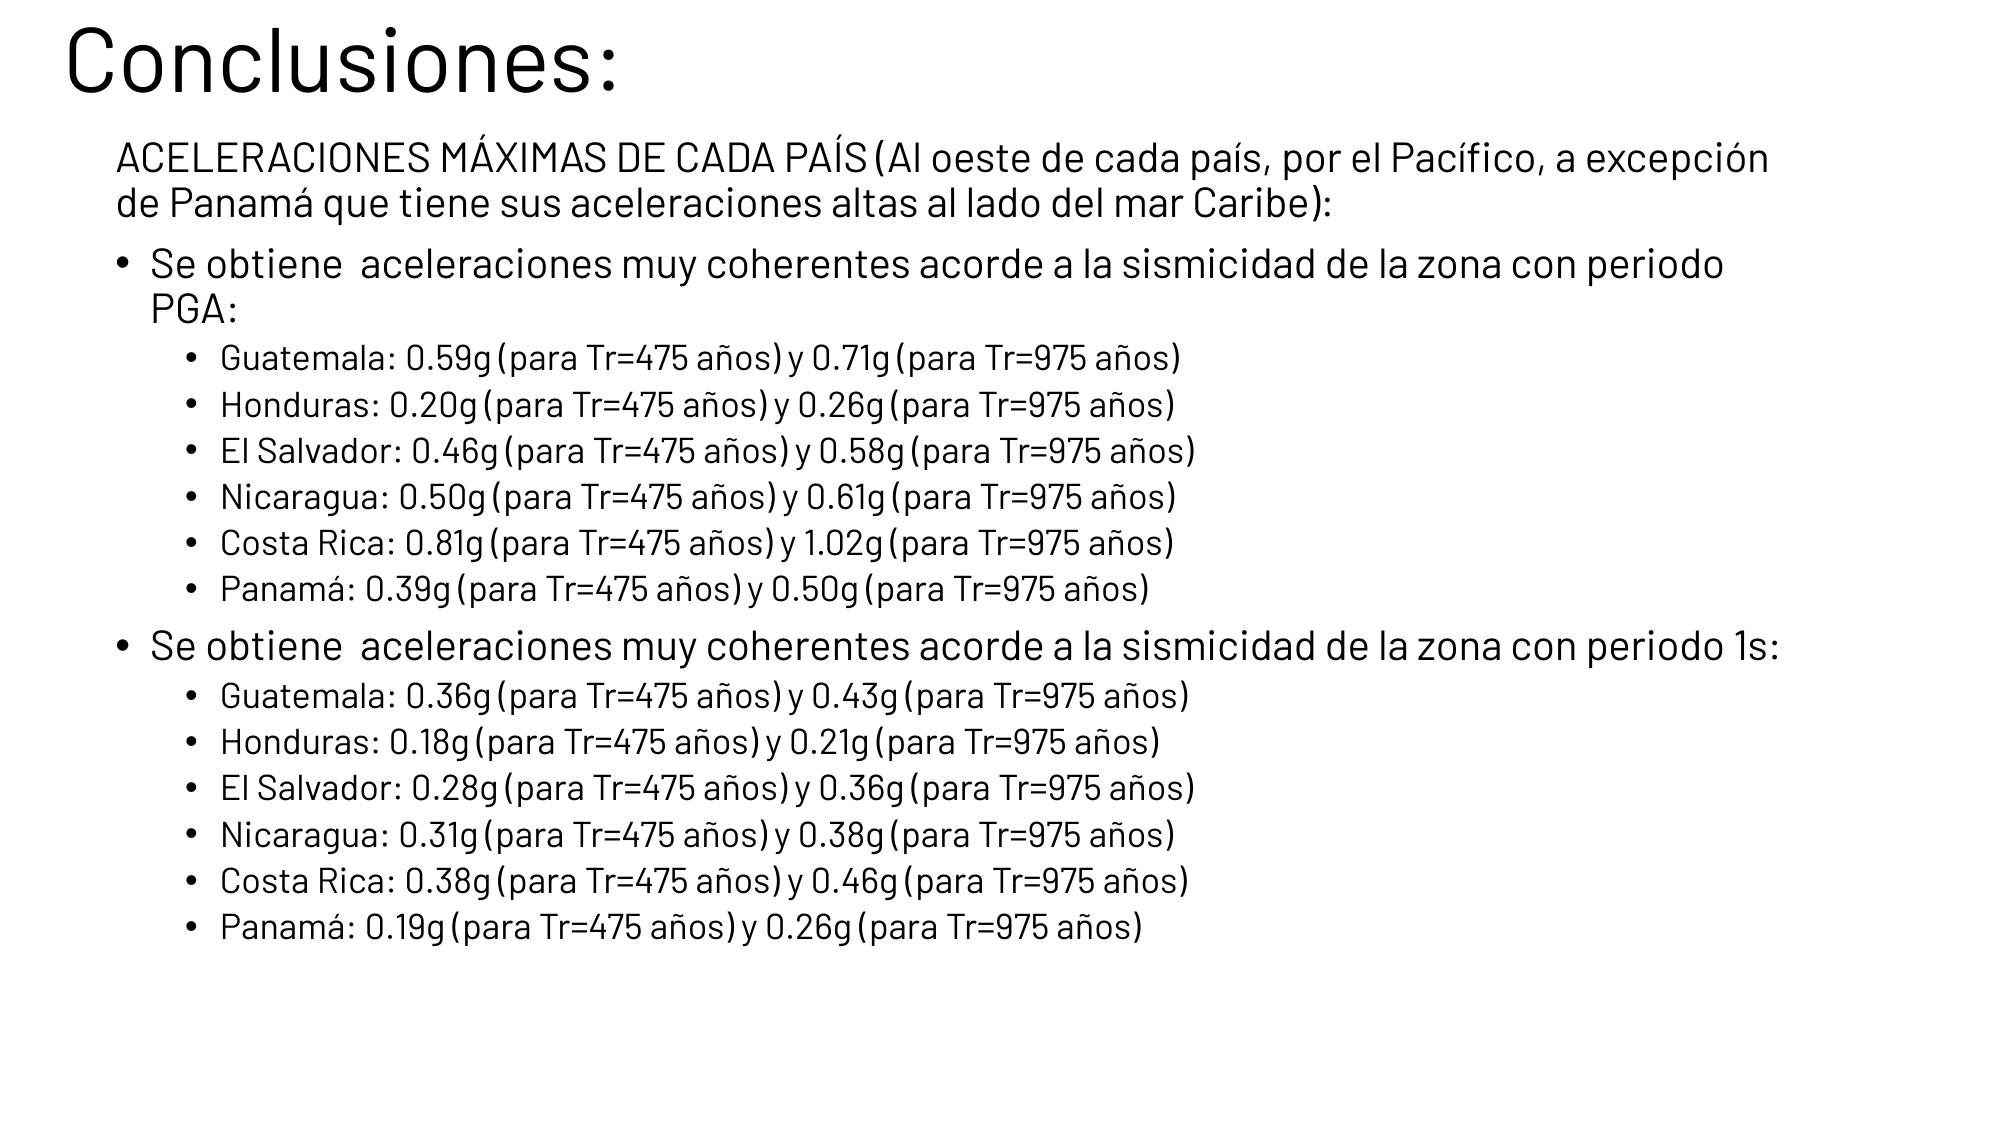

# Conclusiones:
ACELERACIONES MÁXIMAS DE CADA PAÍS (Al oeste de cada país, por el Pacífico, a excepción de Panamá que tiene sus aceleraciones altas al lado del mar Caribe):
Se obtiene  aceleraciones muy coherentes acorde a la sismicidad de la zona con periodo PGA:
Guatemala: 0.59g (para Tr=475 años) y 0.71g (para Tr=975 años)
Honduras: 0.20g (para Tr=475 años) y 0.26g (para Tr=975 años)
El Salvador: 0.46g (para Tr=475 años) y 0.58g (para Tr=975 años)
Nicaragua: 0.50g (para Tr=475 años) y 0.61g (para Tr=975 años)
Costa Rica: 0.81g (para Tr=475 años) y 1.02g (para Tr=975 años)
Panamá: 0.39g (para Tr=475 años) y 0.50g (para Tr=975 años)
Se obtiene  aceleraciones muy coherentes acorde a la sismicidad de la zona con periodo 1s:
Guatemala: 0.36g (para Tr=475 años) y 0.43g (para Tr=975 años)
Honduras: 0.18g (para Tr=475 años) y 0.21g (para Tr=975 años)
El Salvador: 0.28g (para Tr=475 años) y 0.36g (para Tr=975 años)
Nicaragua: 0.31g (para Tr=475 años) y 0.38g (para Tr=975 años)
Costa Rica: 0.38g (para Tr=475 años) y 0.46g (para Tr=975 años)
Panamá: 0.19g (para Tr=475 años) y 0.26g (para Tr=975 años)